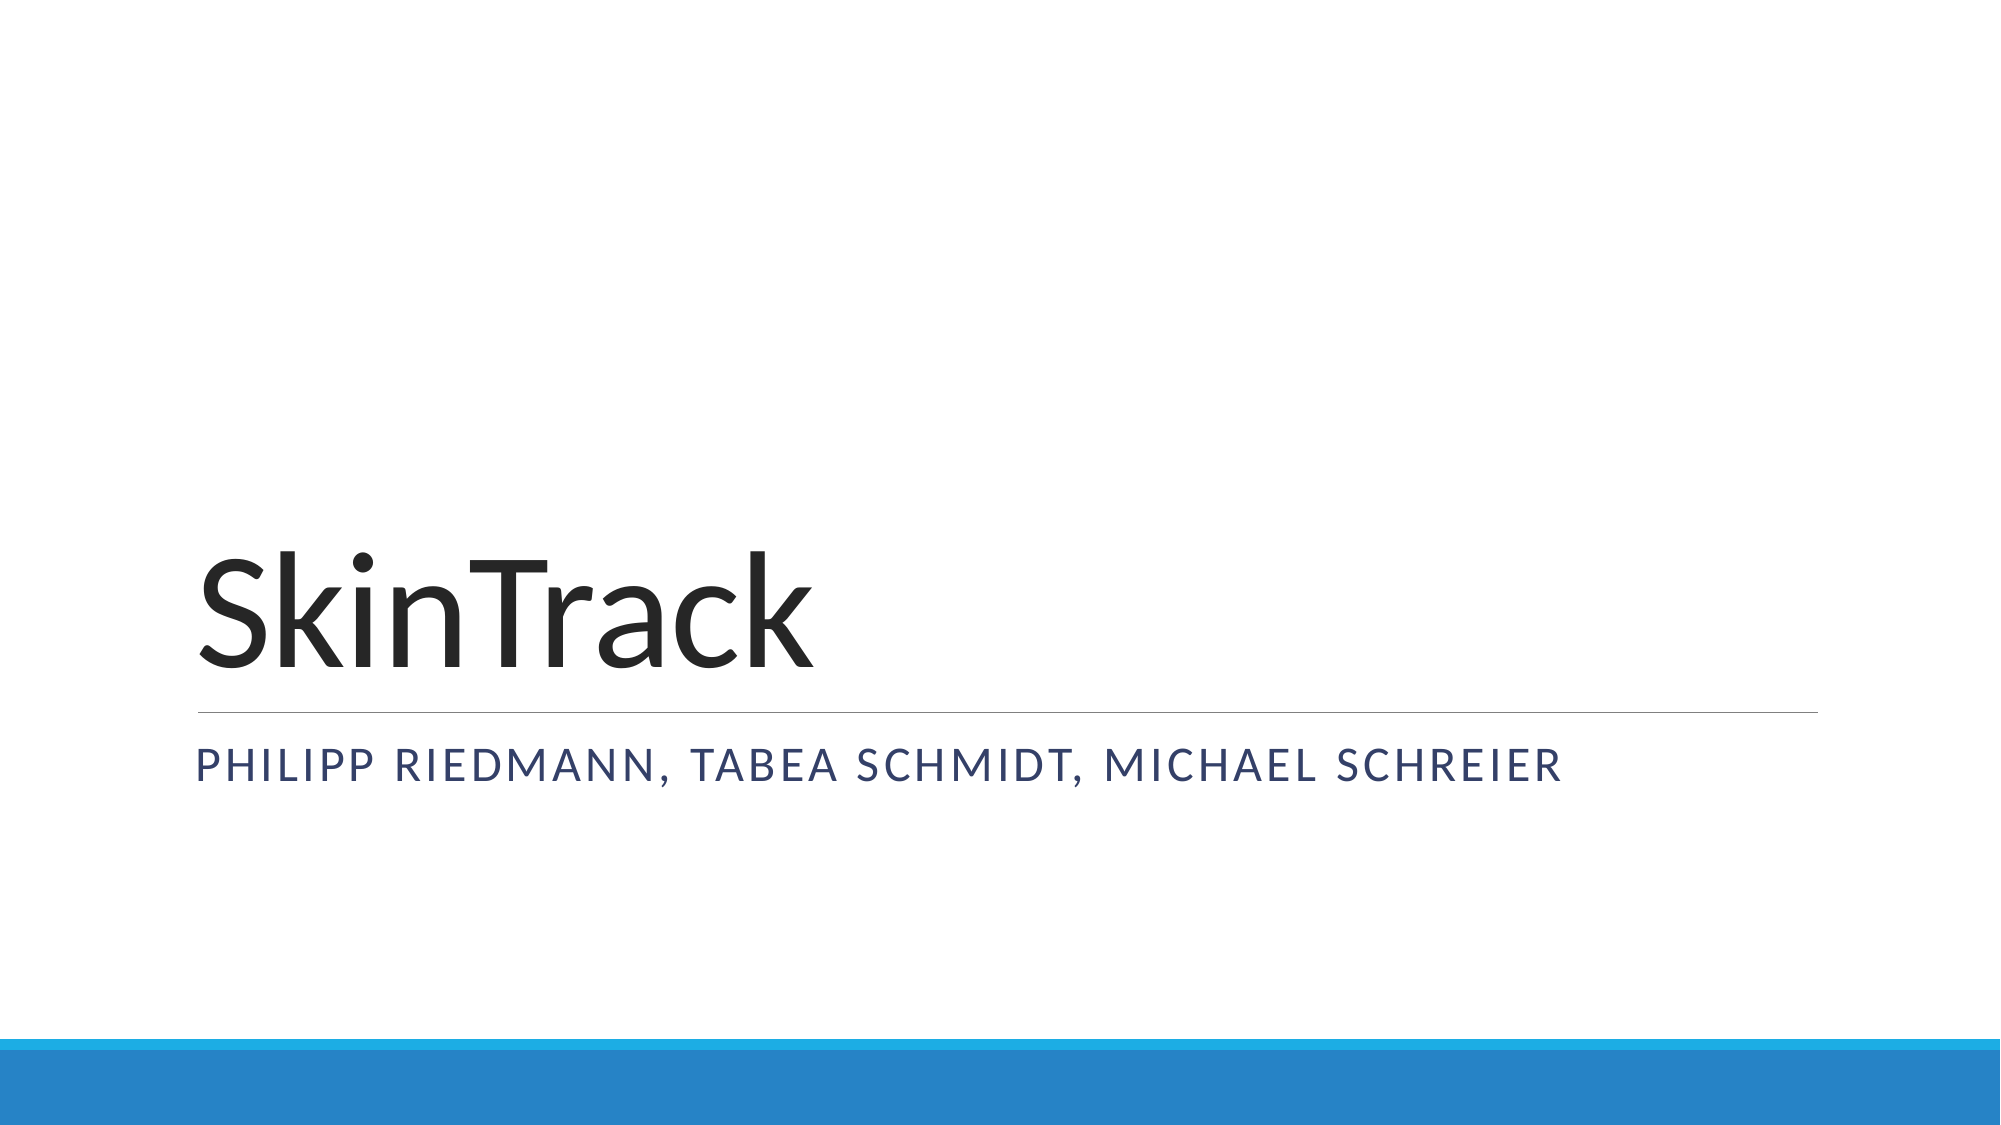

# SkinTrack
Philipp Riedmann, Tabea Schmidt, Michael Schreier